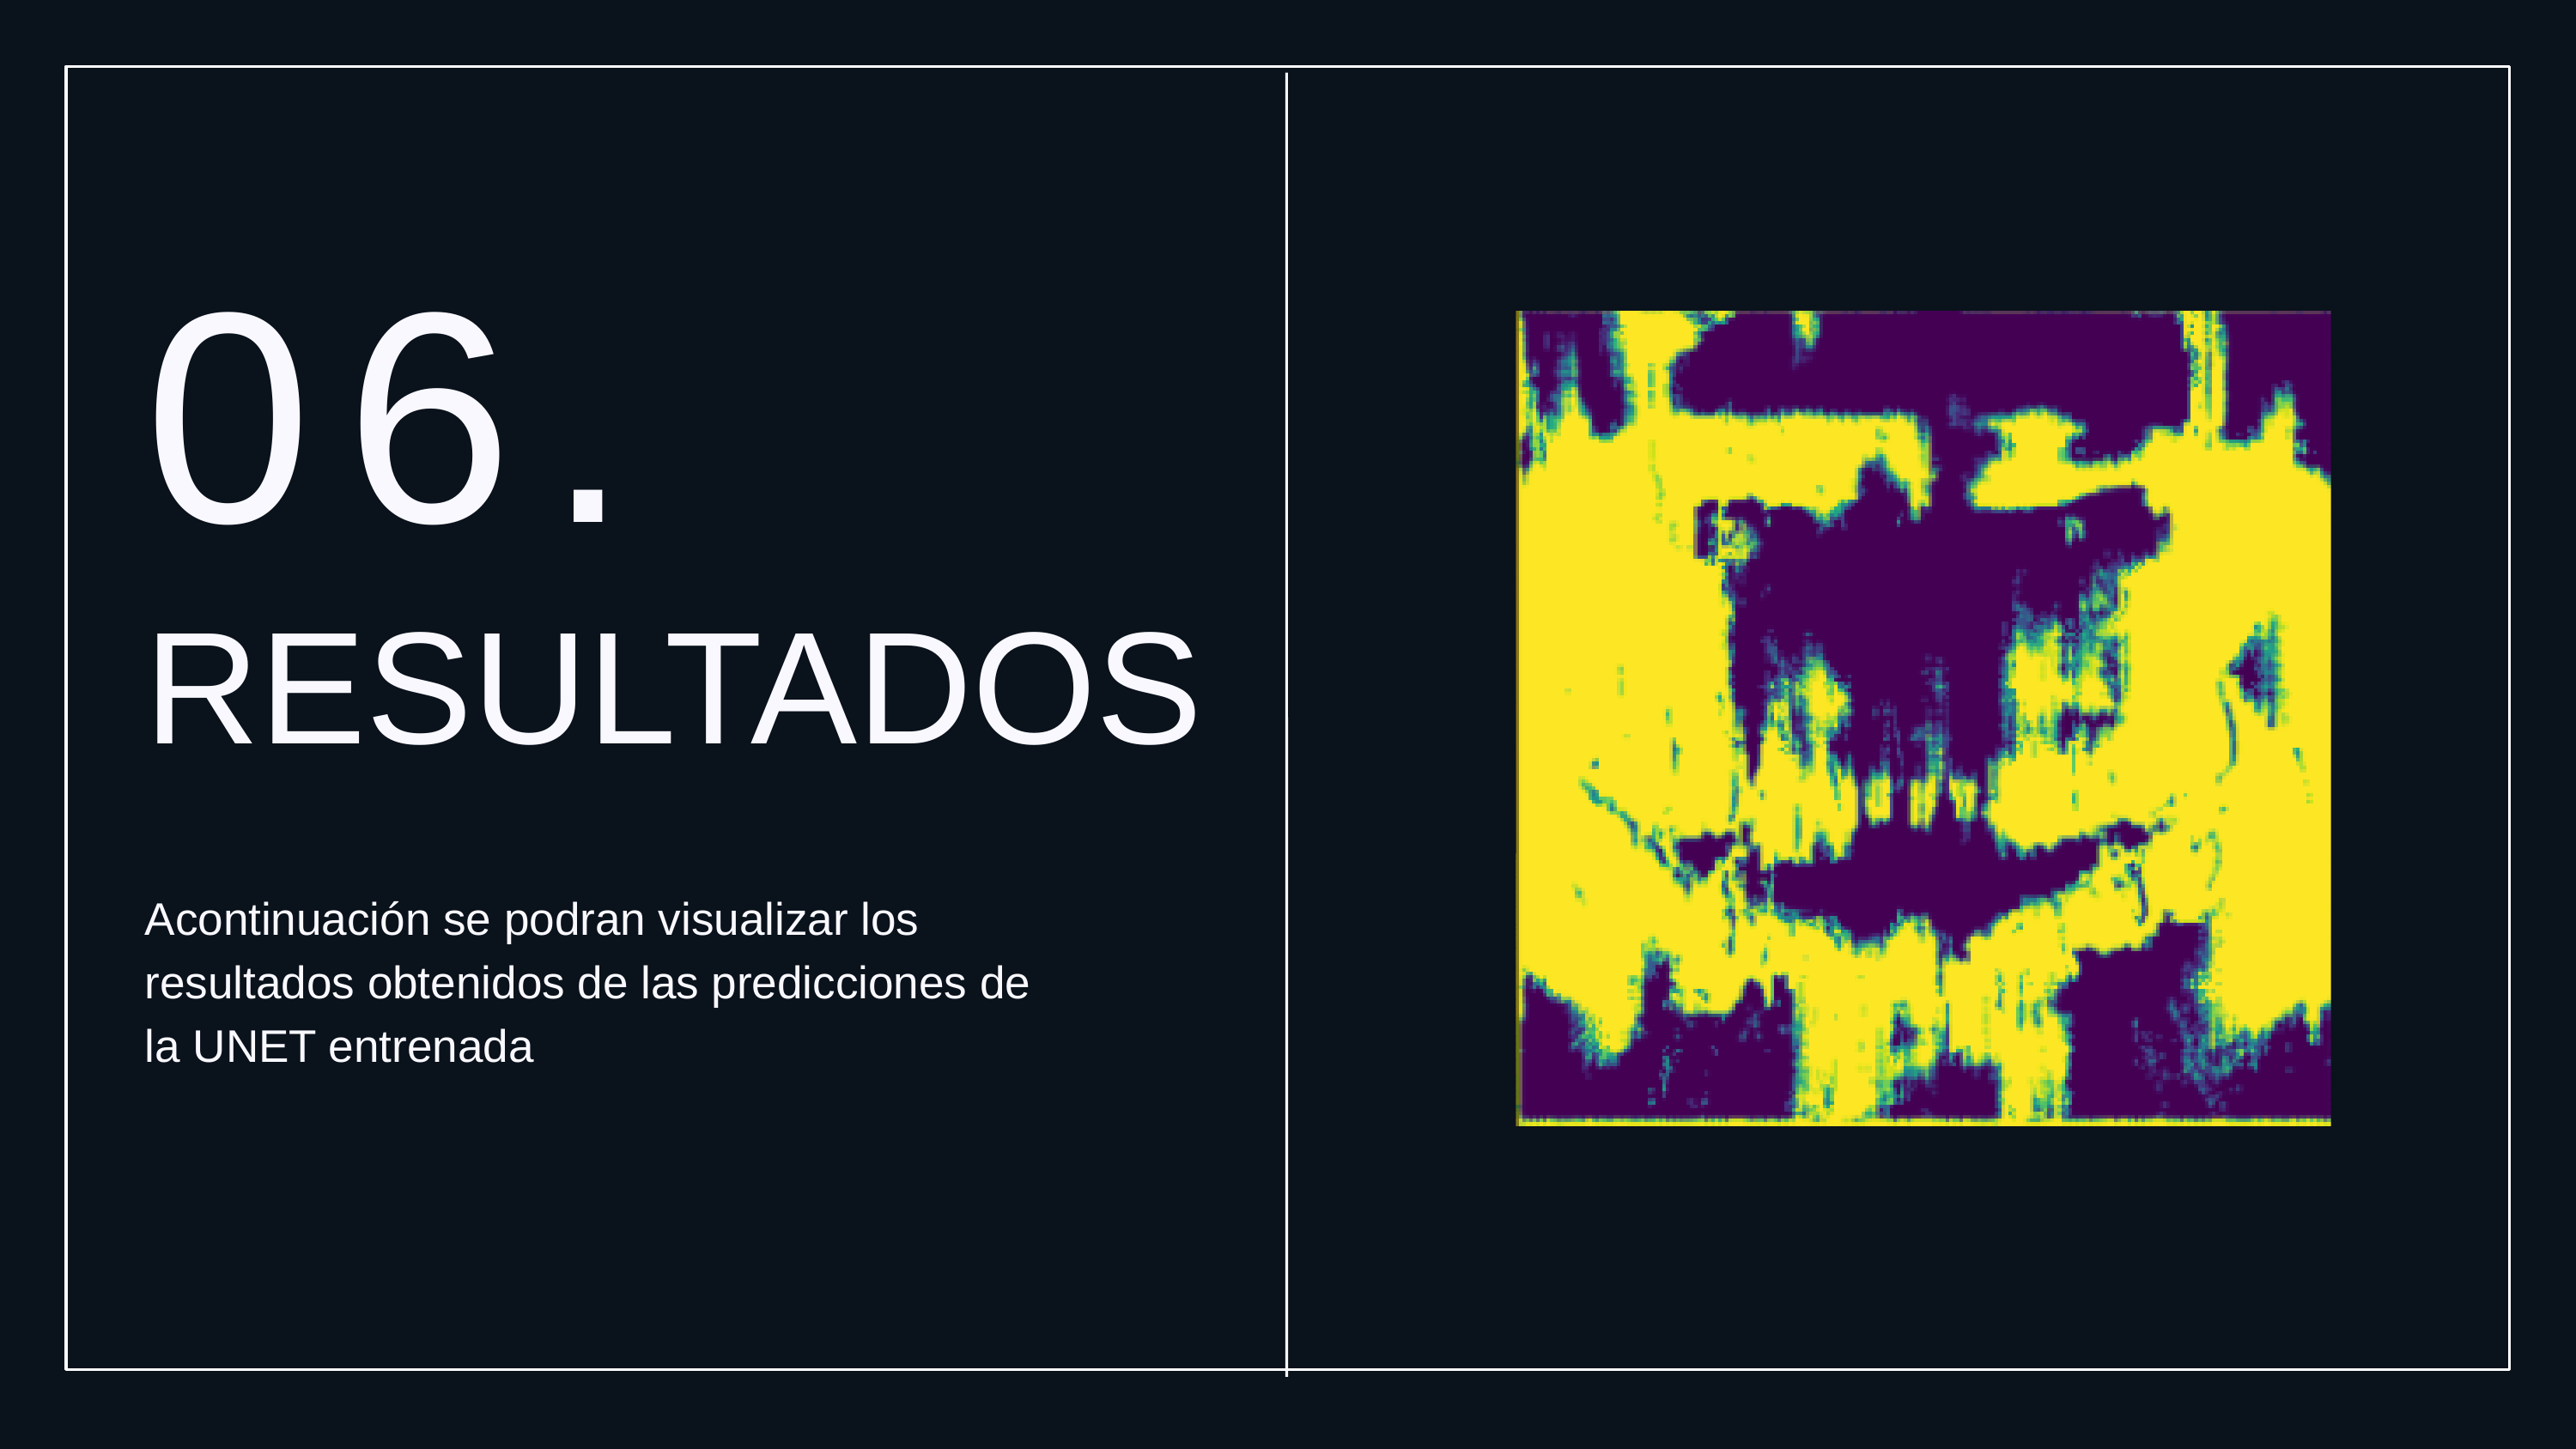

06.

RESULTADOS
Acontinuación se podran visualizar los resultados obtenidos de las predicciones de la UNET entrenada